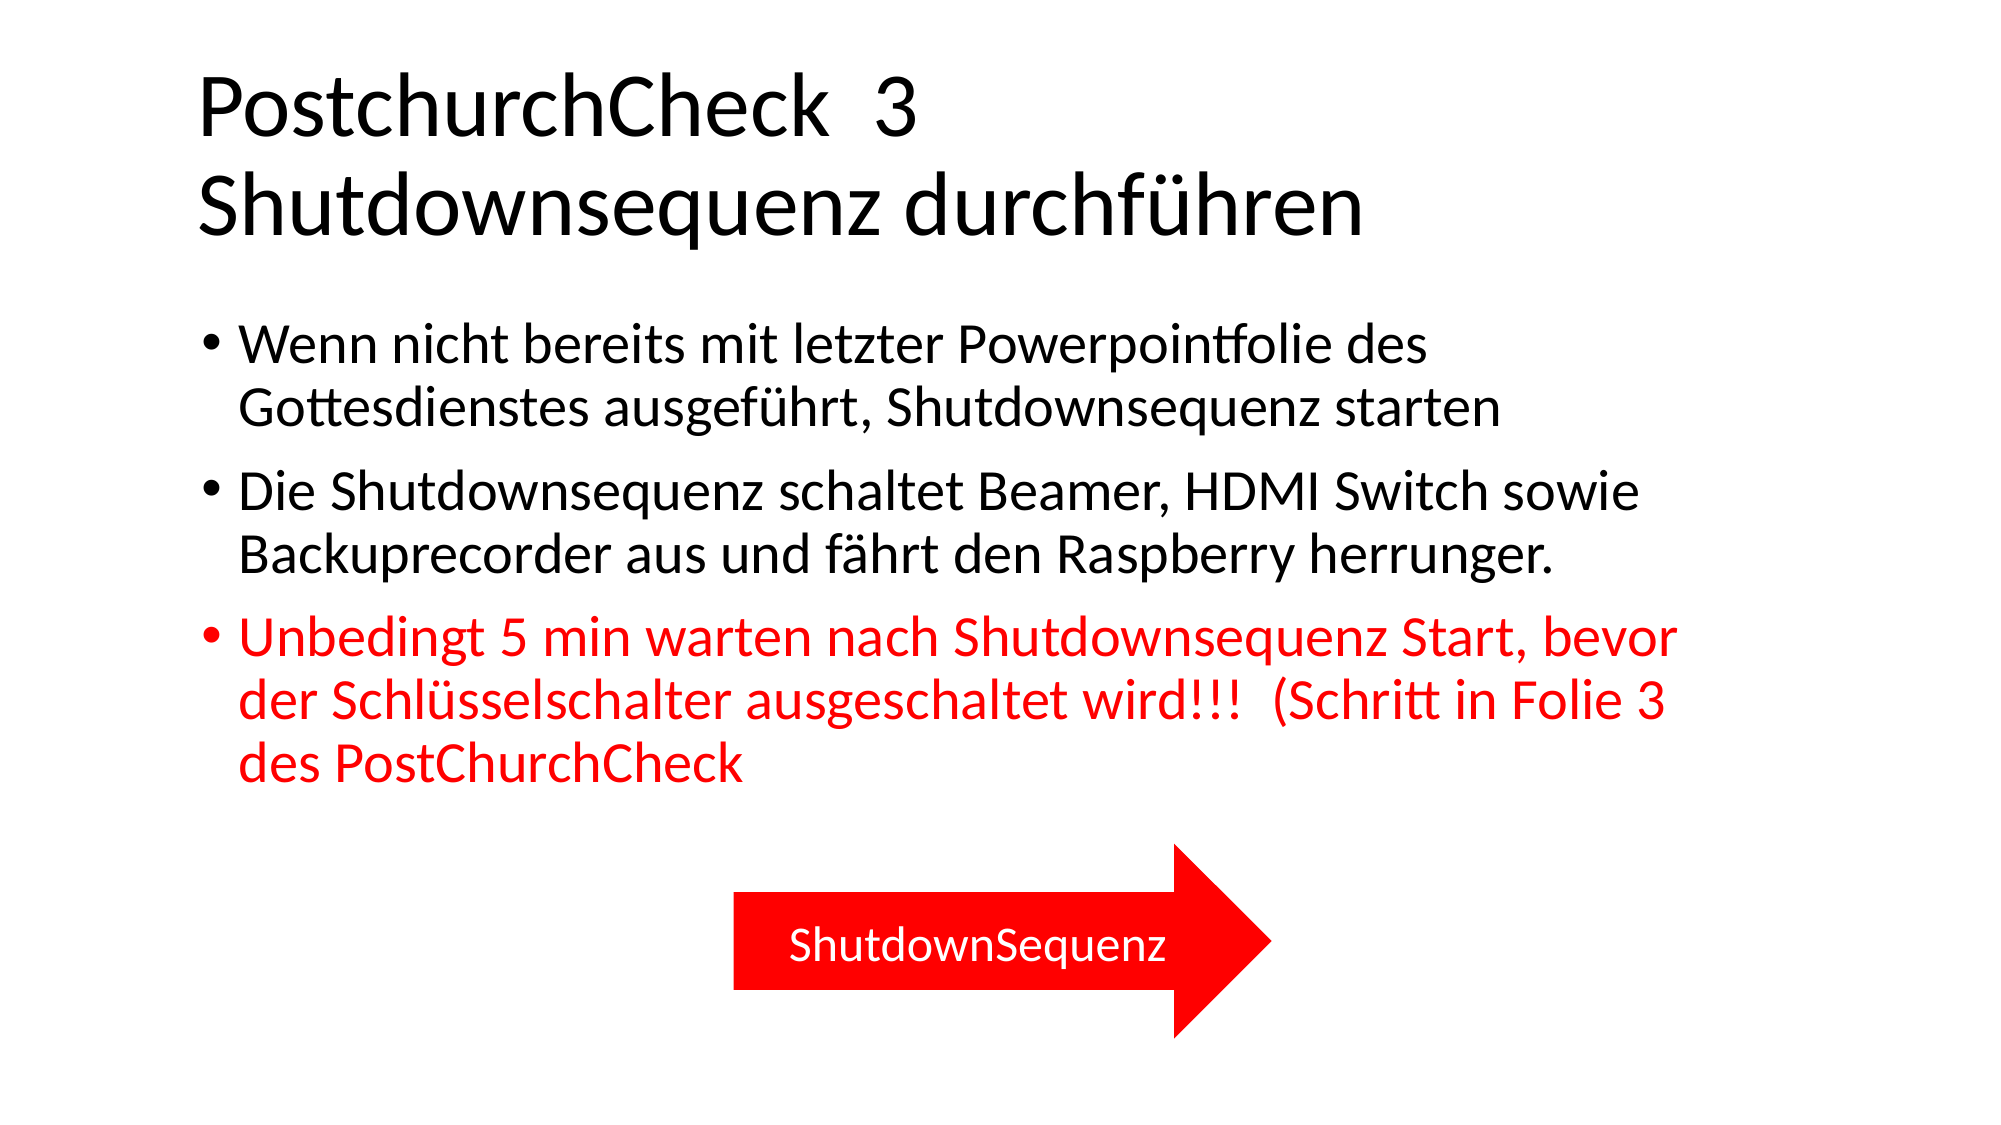

# PostchurchCheck  3 Shutdownsequenz durchführen
Wenn nicht bereits mit letzter Powerpointfolie des Gottesdienstes ausgeführt, Shutdownsequenz starten
Die Shutdownsequenz schaltet Beamer, HDMI Switch sowie Backuprecorder aus und fährt den Raspberry herrunger.
Unbedingt 5 min warten nach Shutdownsequenz Start, bevor der Schlüsselschalter ausgeschaltet wird!!!  (Schritt in Folie 3 des PostChurchCheck
ShutdownSequenz